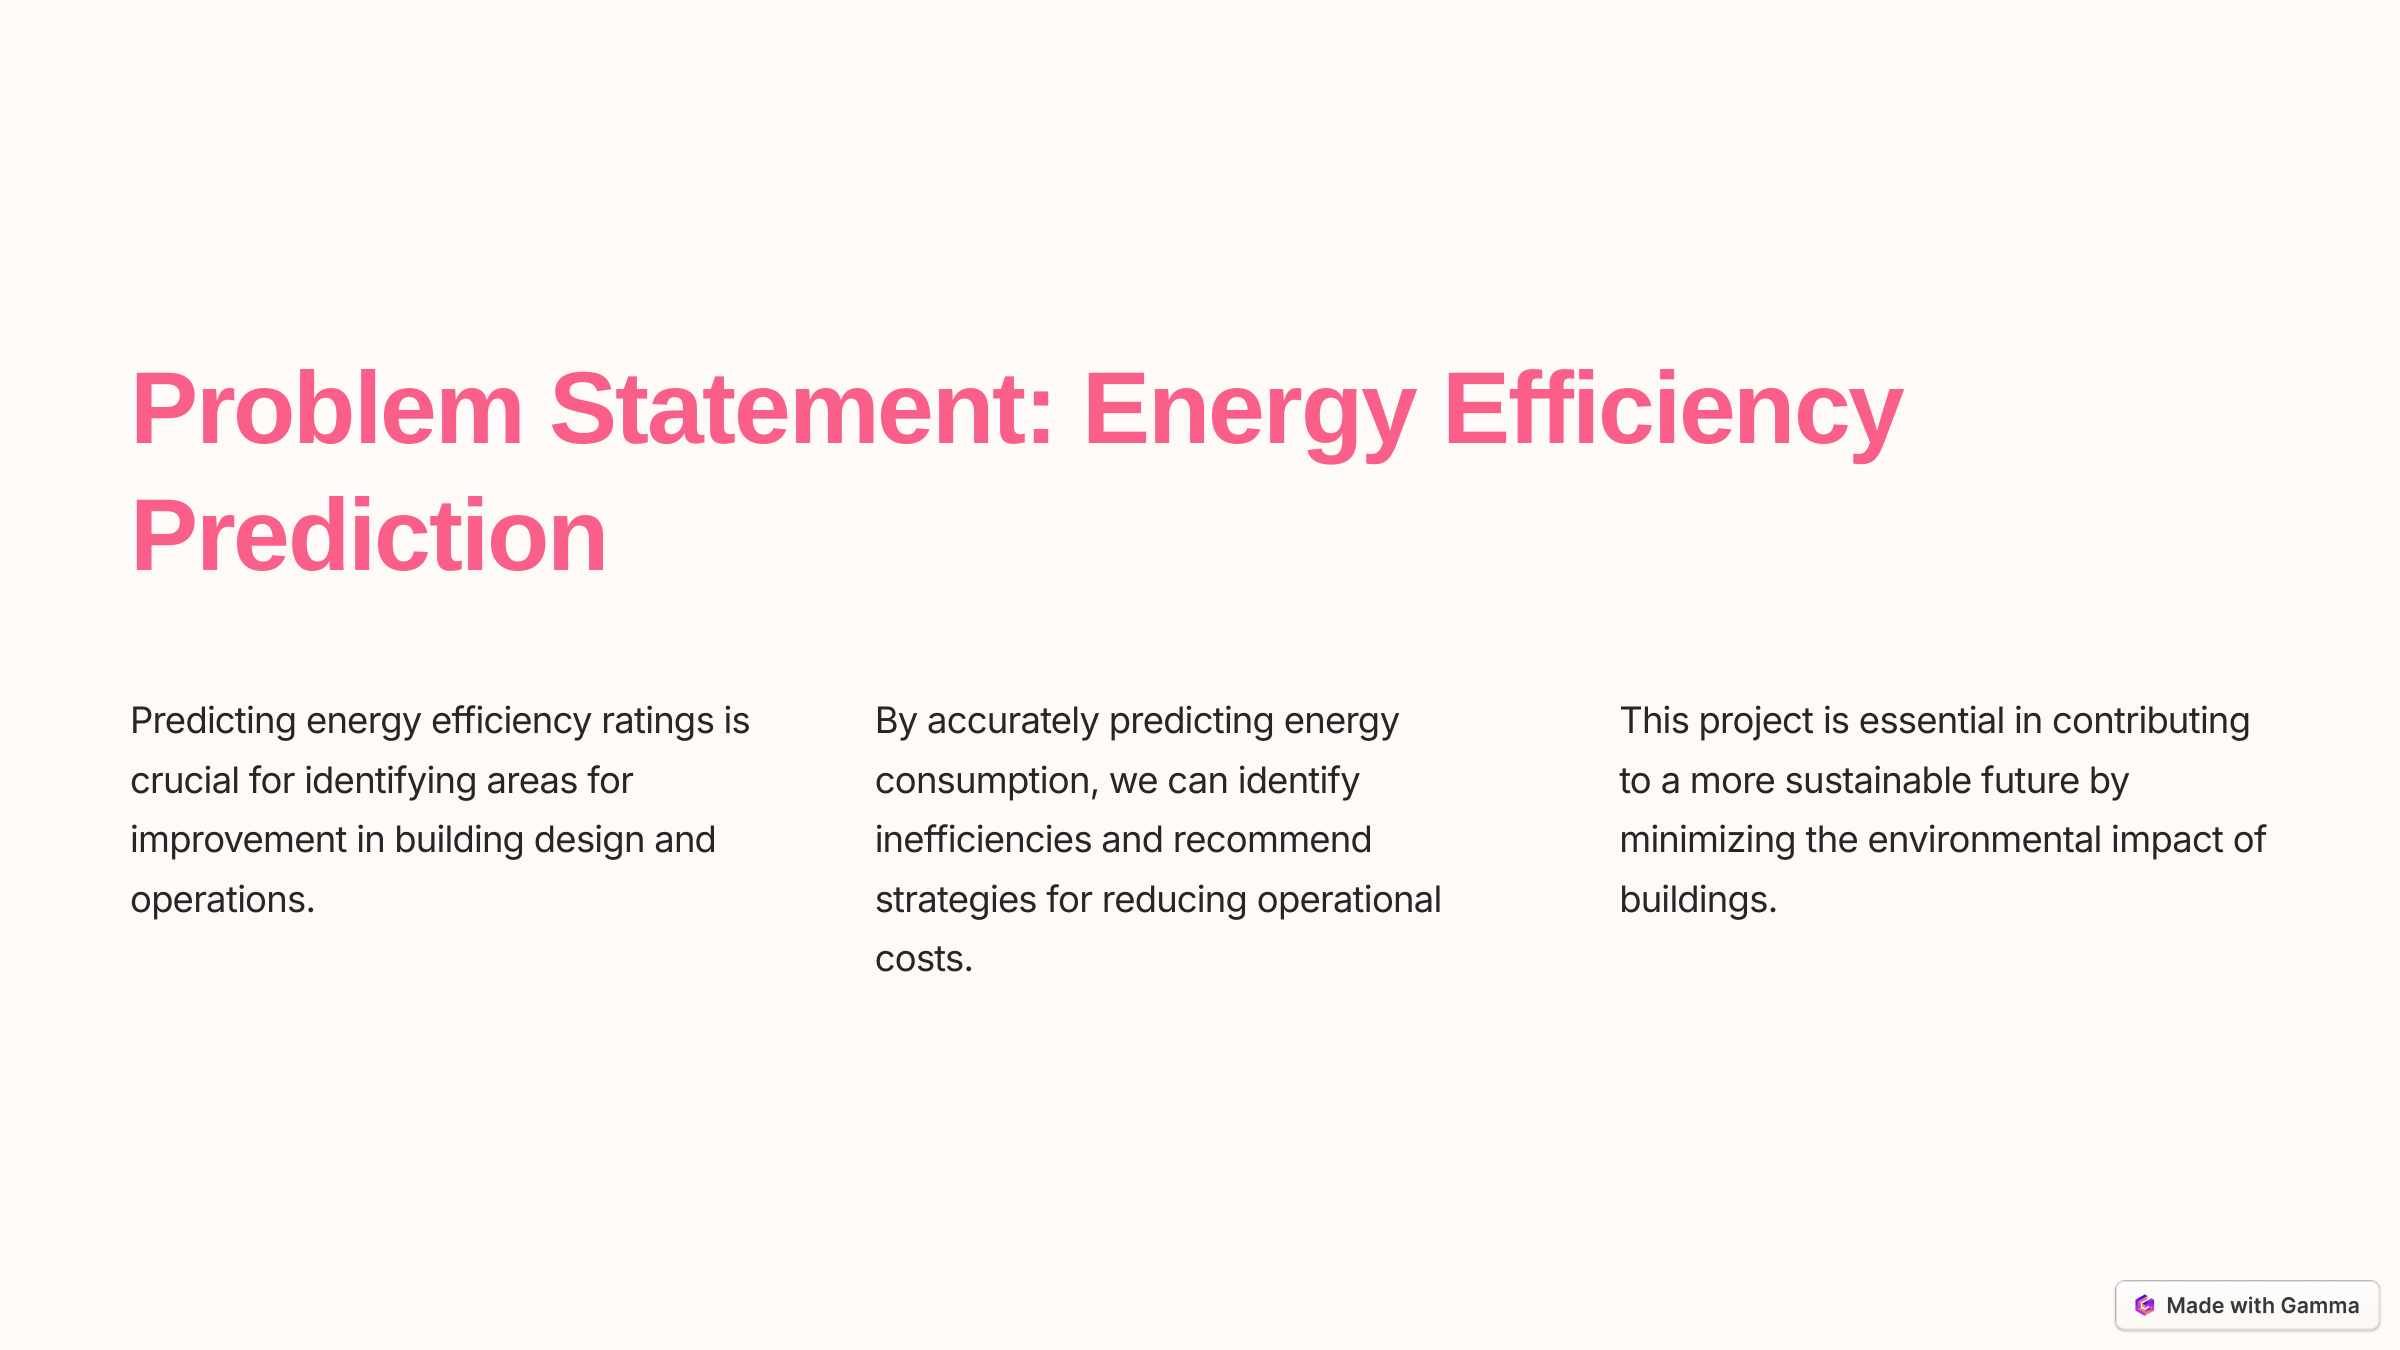

Problem Statement: Energy Efficiency Prediction
Predicting energy efficiency ratings is crucial for identifying areas for improvement in building design and operations.
By accurately predicting energy consumption, we can identify inefficiencies and recommend strategies for reducing operational costs.
This project is essential in contributing to a more sustainable future by minimizing the environmental impact of buildings.